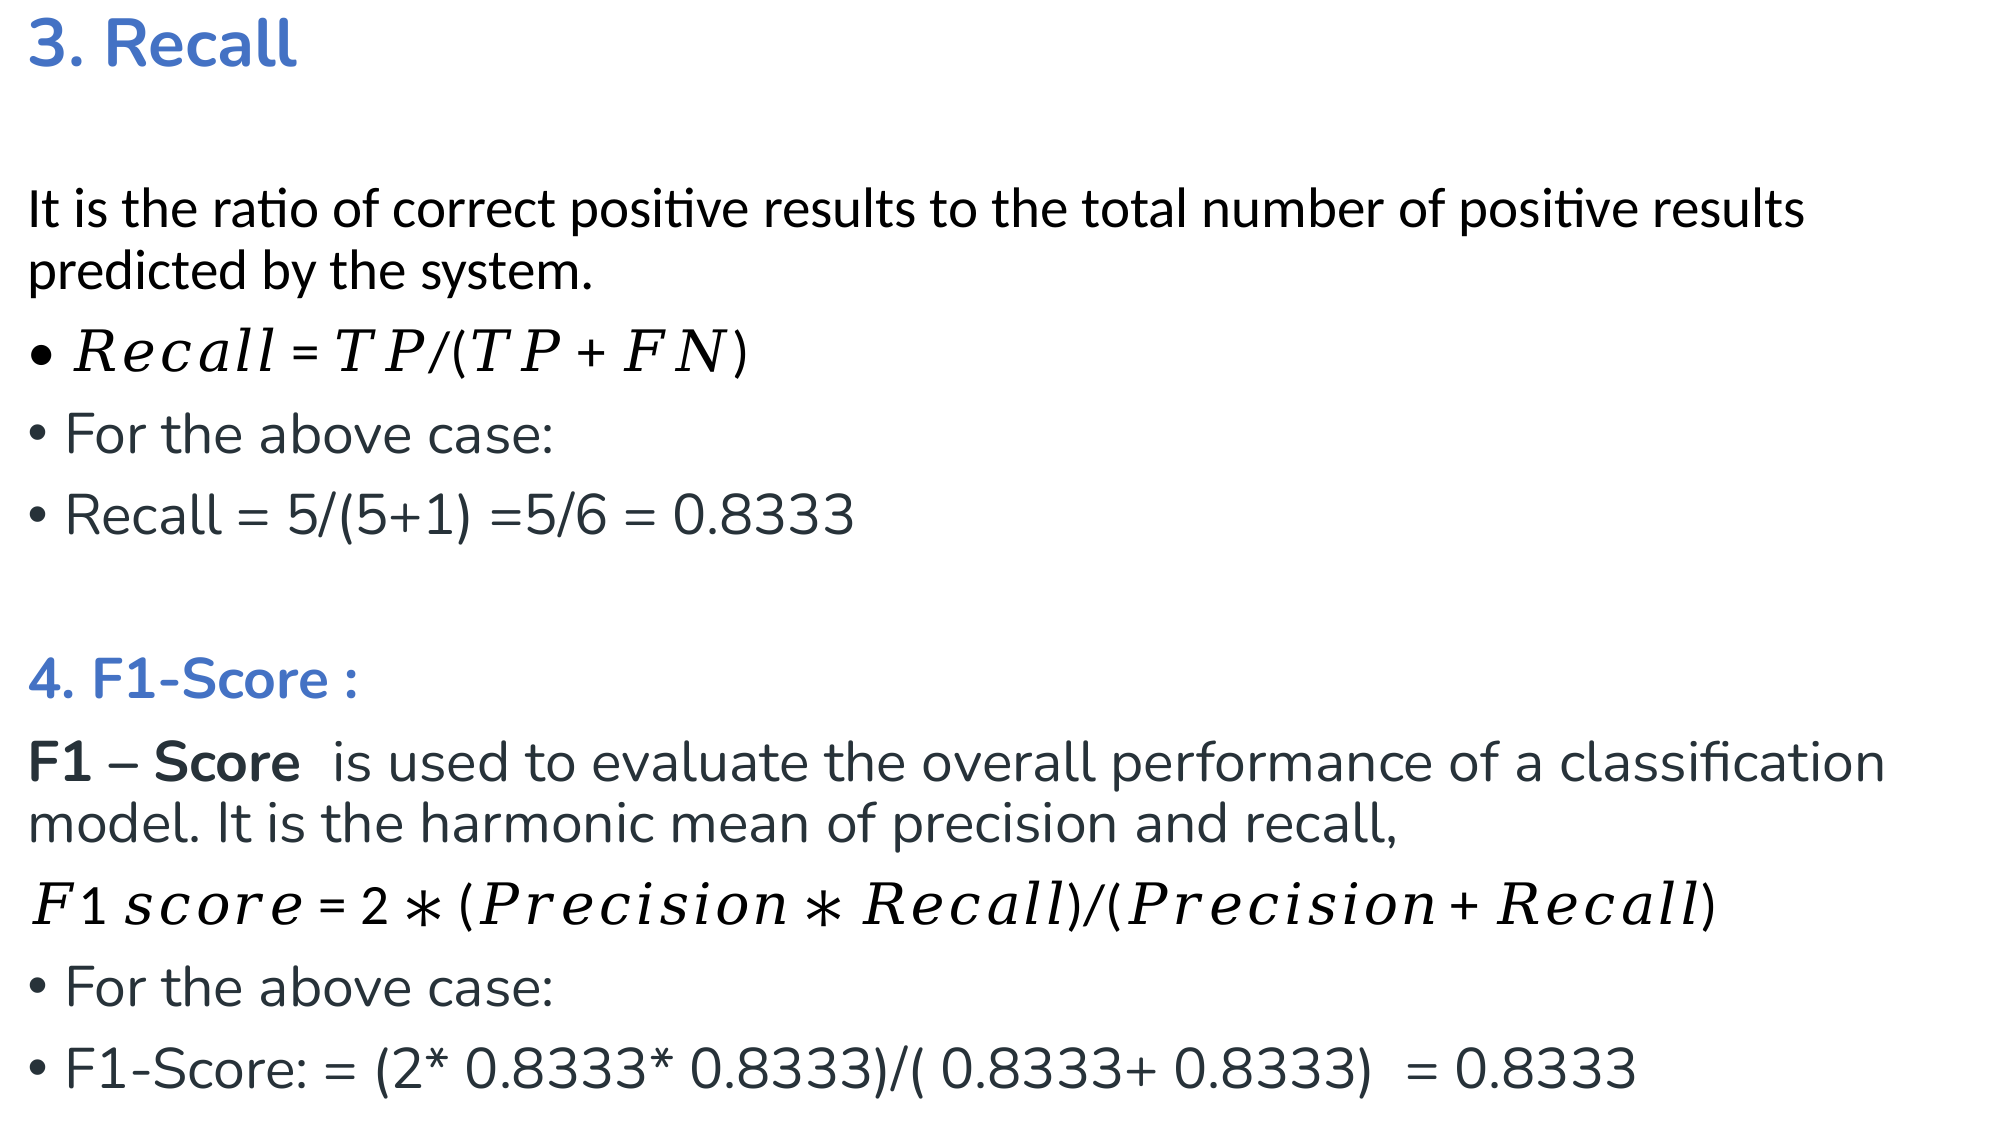

# 3. Recall
It is the ratio of correct positive results to the total number of positive results predicted by the system.
• 𝑅𝑒𝑐𝑎𝑙𝑙 = 𝑇𝑃/(𝑇𝑃 + 𝐹𝑁)
For the above case:
Recall = 5/(5+1) =5/6 = 0.8333

4. F1-Score :
F1 – Score  is used to evaluate the overall performance of a classification model. It is the harmonic mean of precision and recall,
𝐹1 𝑠𝑐𝑜𝑟𝑒 = 2 ∗ (𝑃𝑟𝑒𝑐𝑖𝑠𝑖𝑜𝑛 ∗ 𝑅𝑒𝑐𝑎𝑙𝑙)/(𝑃𝑟𝑒𝑐𝑖𝑠𝑖𝑜𝑛 + 𝑅𝑒𝑐𝑎𝑙𝑙)
For the above case:
F1-Score: = (2* 0.8333* 0.8333)/( 0.8333+ 0.8333)  = 0.8333